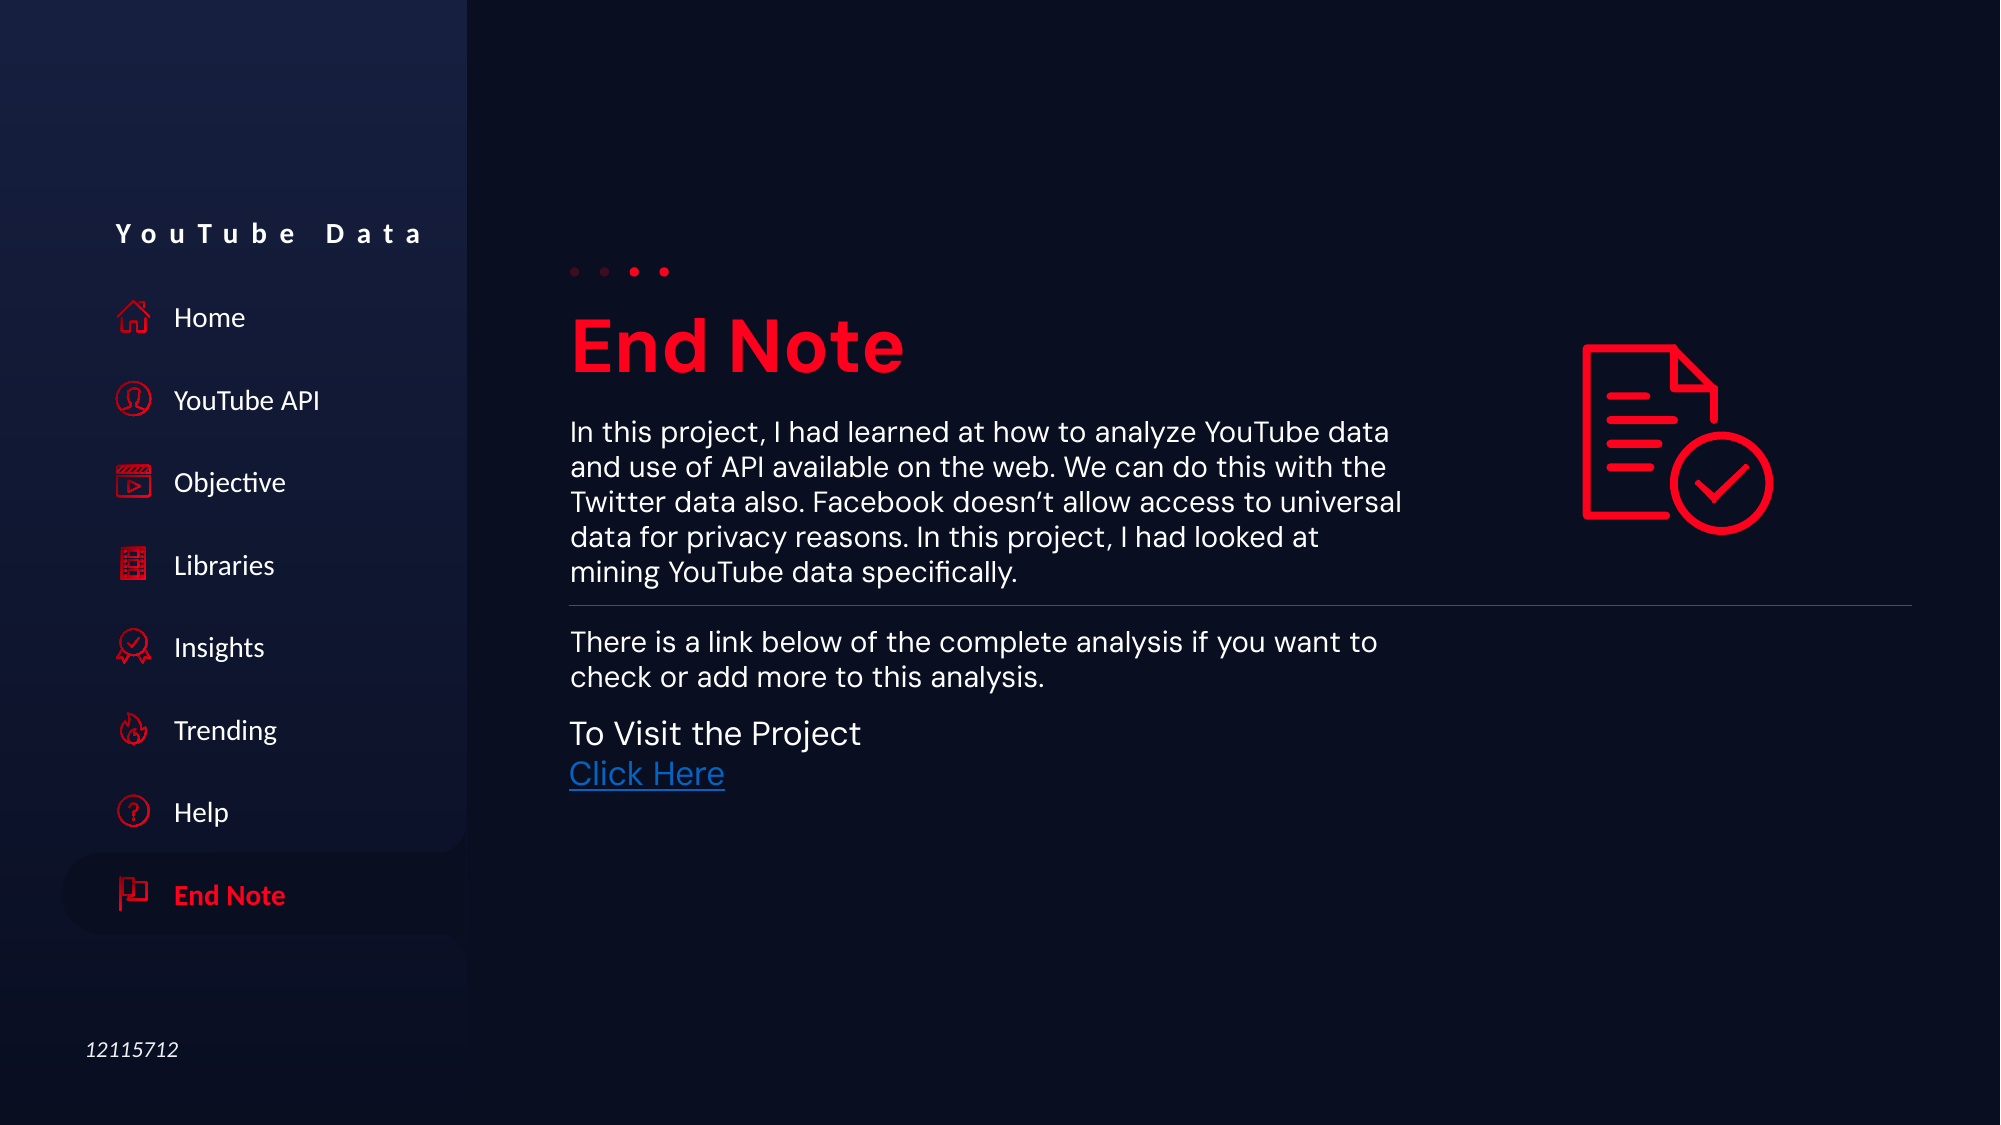

YouTube Data

End Note
In this project, I had learned at how to analyze YouTube data and use of API available on the web. We can do this with the Twitter data also. Facebook doesn’t allow access to universal data for privacy reasons. In this project, I had looked at mining YouTube data specifically.

There is a link below of the complete analysis if you want to check or add more to this analysis.

Home

YouTube API

Objective

Libraries

Insights

Trending

To Visit the Project
Click Here
Help

End Note

12115712